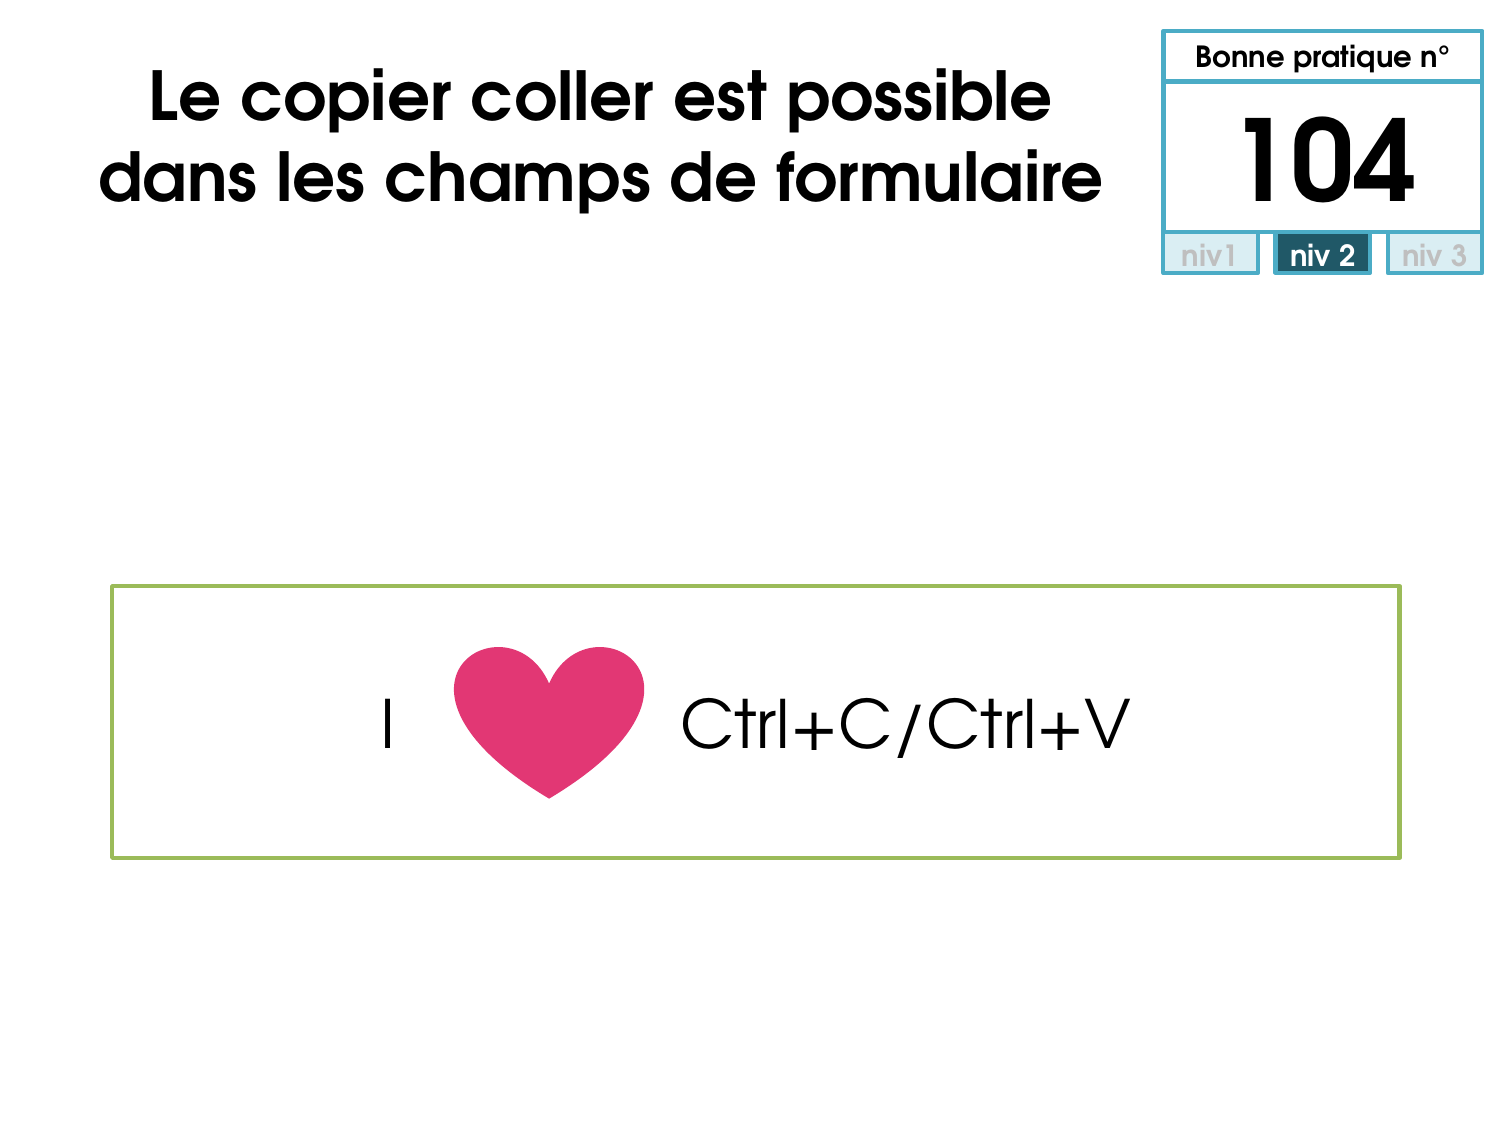

# Le copier coller est possible dans les champs de formulaire
104
I 		Ctrl+C/Ctrl+V